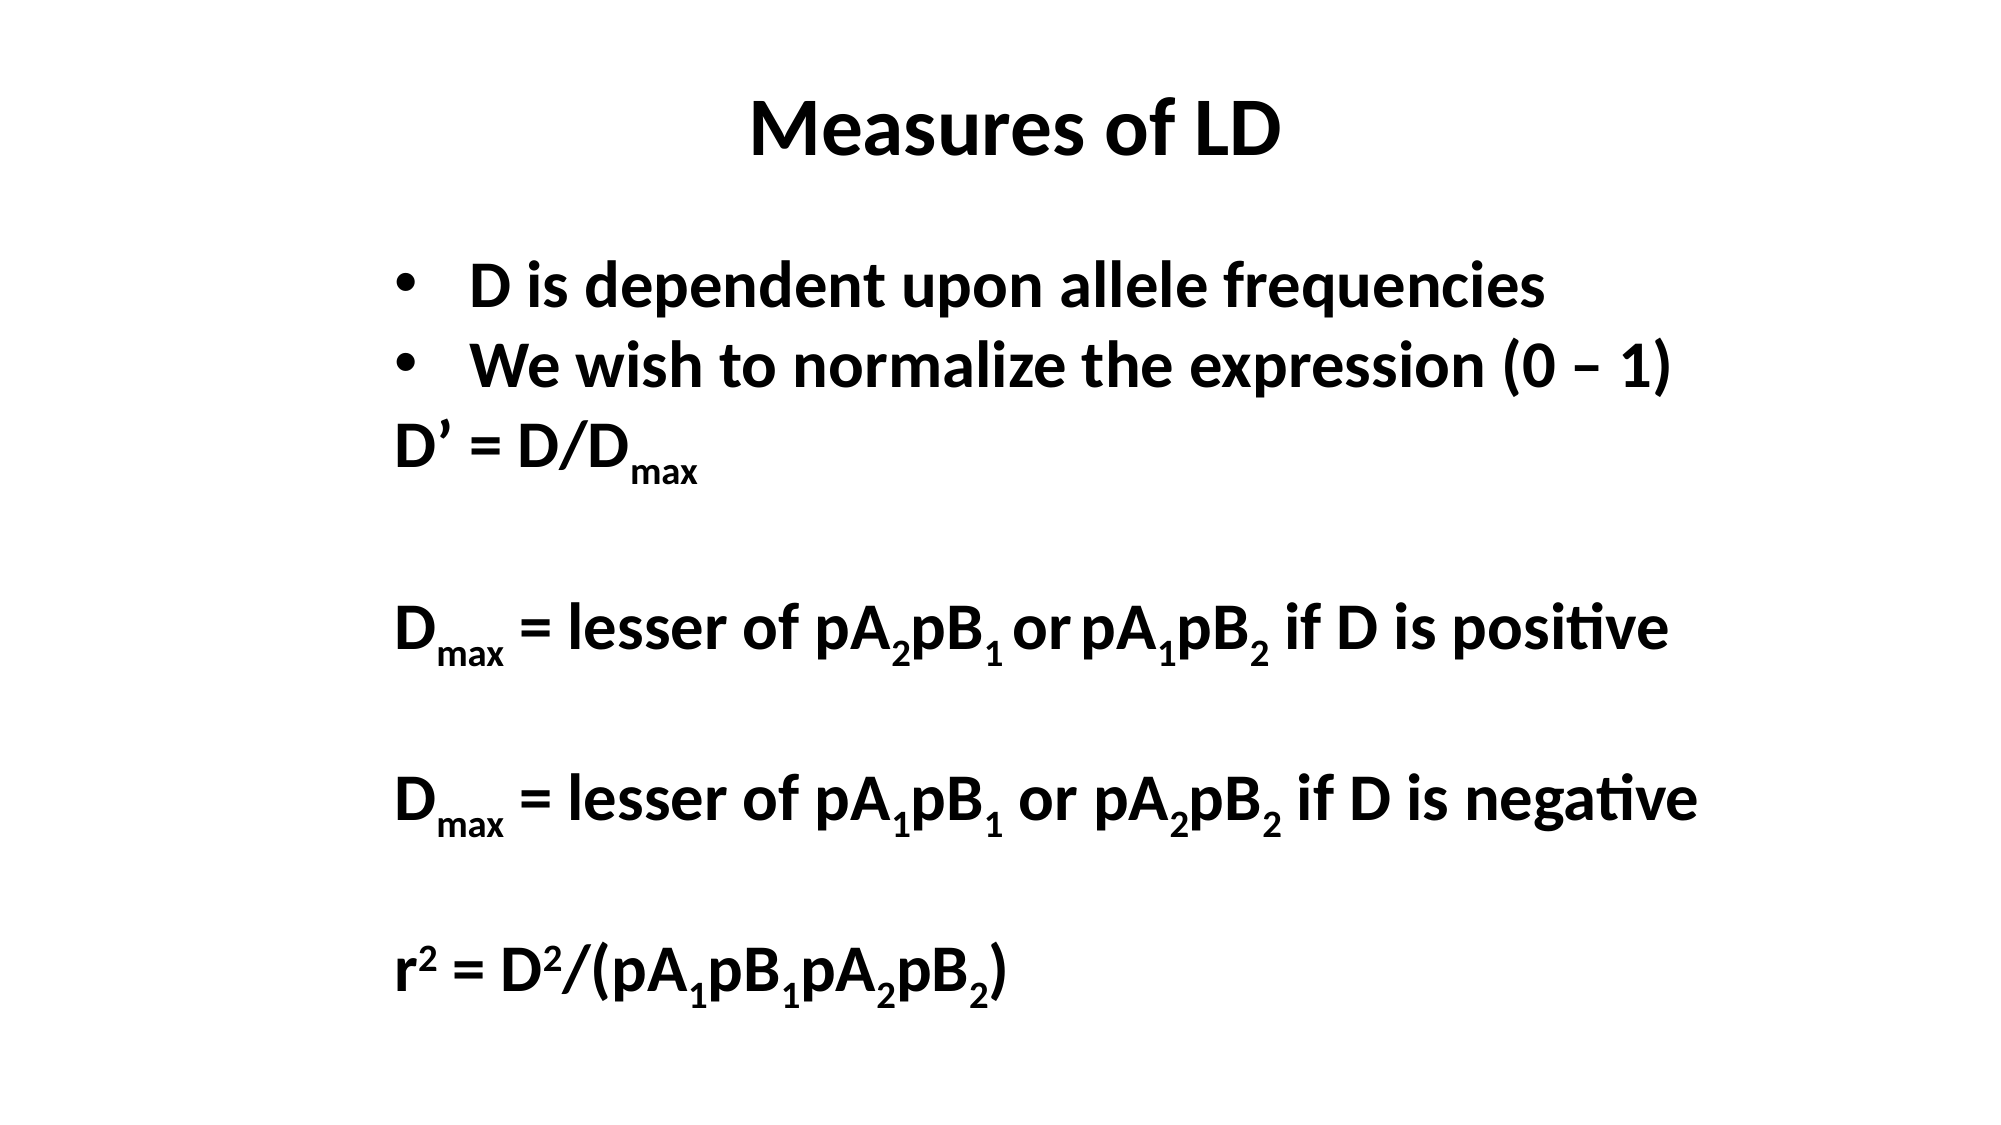

Measures of LD
D is dependent upon allele frequencies
We wish to normalize the expression (0 – 1)
D’ = D/Dmax

Dmax = lesser of pA2pB1 or pA1pB2 if D is positive

Dmax = lesser of pA1pB1 or pA2pB2 if D is negative

r2 = D2/(pA1pB1pA2pB2)